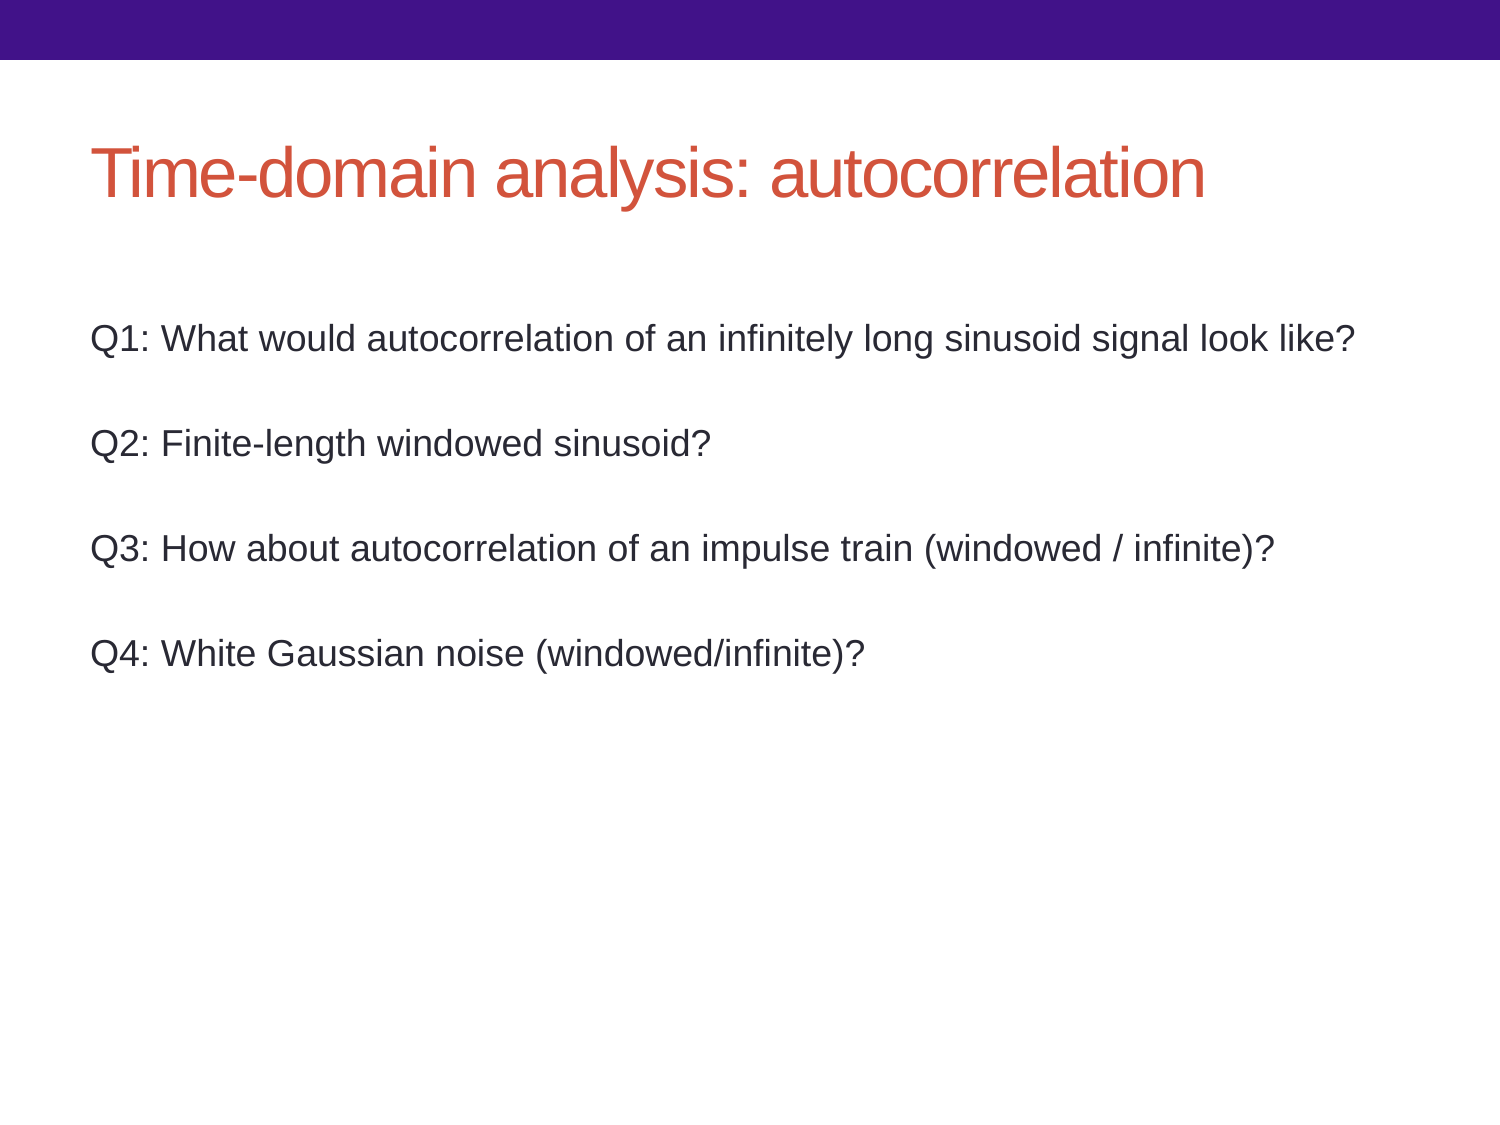

# Time-domain analysis: autocorrelation
Q1: What would autocorrelation of an infinitely long sinusoid signal look like?

Q2: Finite-length windowed sinusoid?

Q3: How about autocorrelation of an impulse train (windowed / infinite)?

Q4: White Gaussian noise (windowed/infinite)?